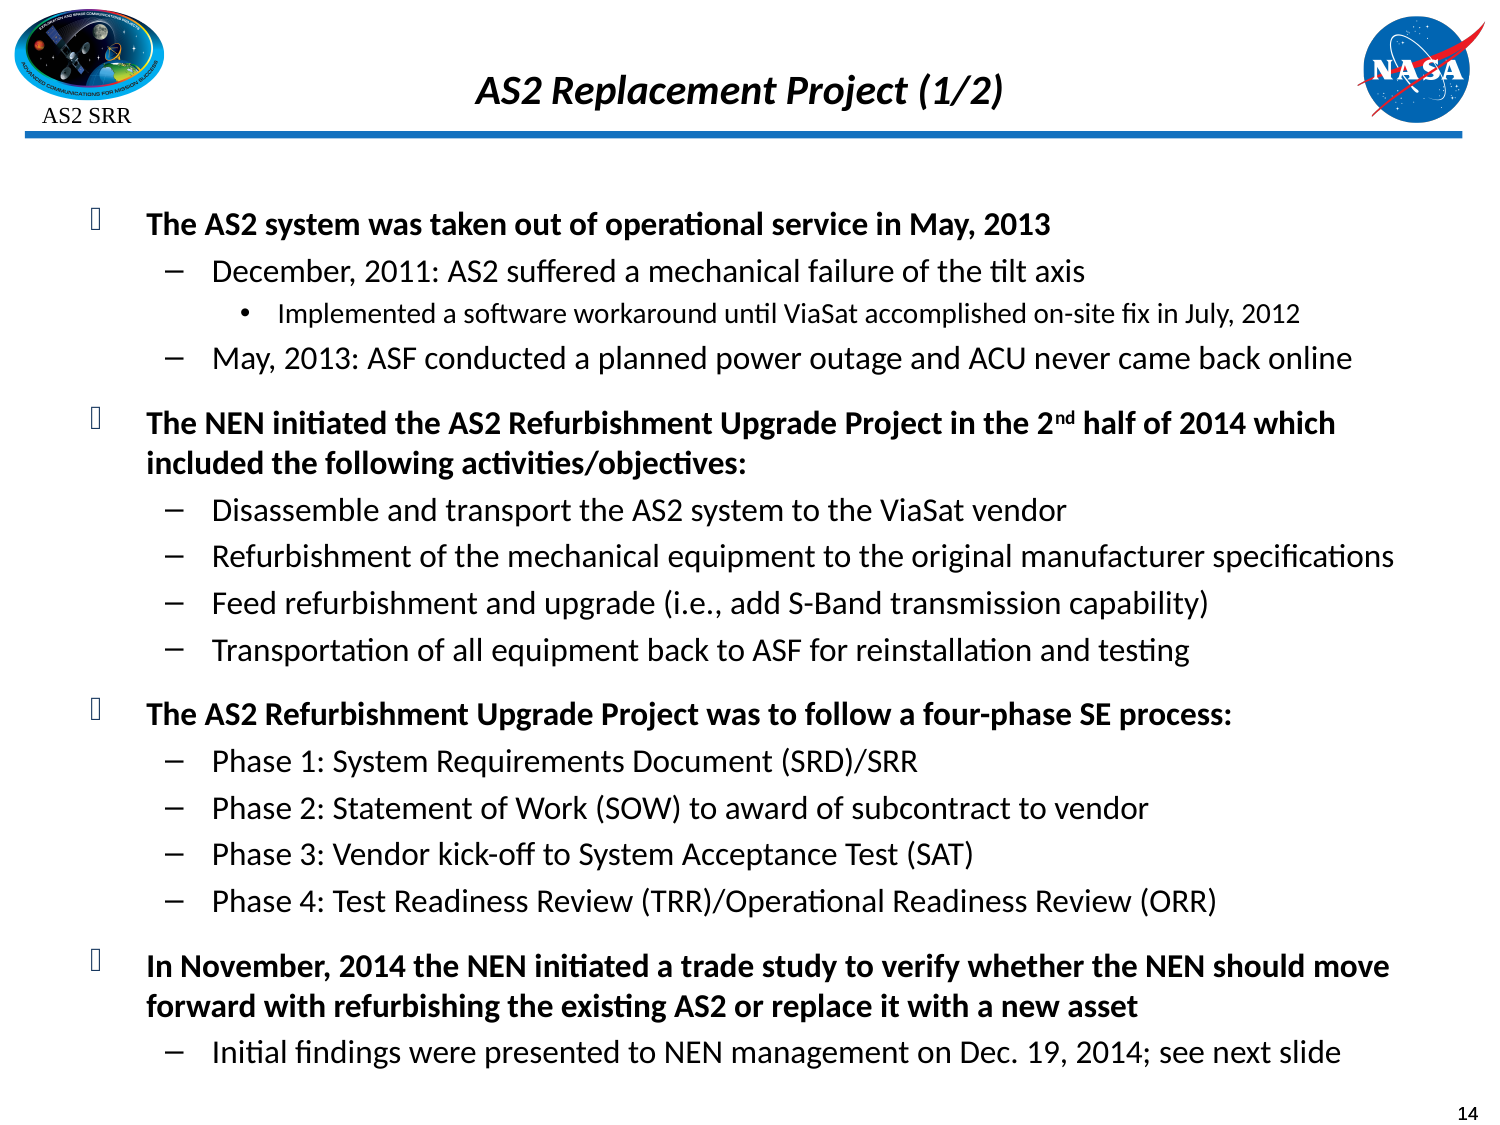

# AS2 Replacement Project (1/2)
The AS2 system was taken out of operational service in May, 2013
December, 2011: AS2 suffered a mechanical failure of the tilt axis
Implemented a software workaround until ViaSat accomplished on-site fix in July, 2012
May, 2013: ASF conducted a planned power outage and ACU never came back online
The NEN initiated the AS2 Refurbishment Upgrade Project in the 2nd half of 2014 which included the following activities/objectives:
Disassemble and transport the AS2 system to the ViaSat vendor
Refurbishment of the mechanical equipment to the original manufacturer specifications
Feed refurbishment and upgrade (i.e., add S-Band transmission capability)
Transportation of all equipment back to ASF for reinstallation and testing
The AS2 Refurbishment Upgrade Project was to follow a four-phase SE process:
Phase 1: System Requirements Document (SRD)/SRR
Phase 2: Statement of Work (SOW) to award of subcontract to vendor
Phase 3: Vendor kick-off to System Acceptance Test (SAT)
Phase 4: Test Readiness Review (TRR)/Operational Readiness Review (ORR)
In November, 2014 the NEN initiated a trade study to verify whether the NEN should move forward with refurbishing the existing AS2 or replace it with a new asset
Initial findings were presented to NEN management on Dec. 19, 2014; see next slide